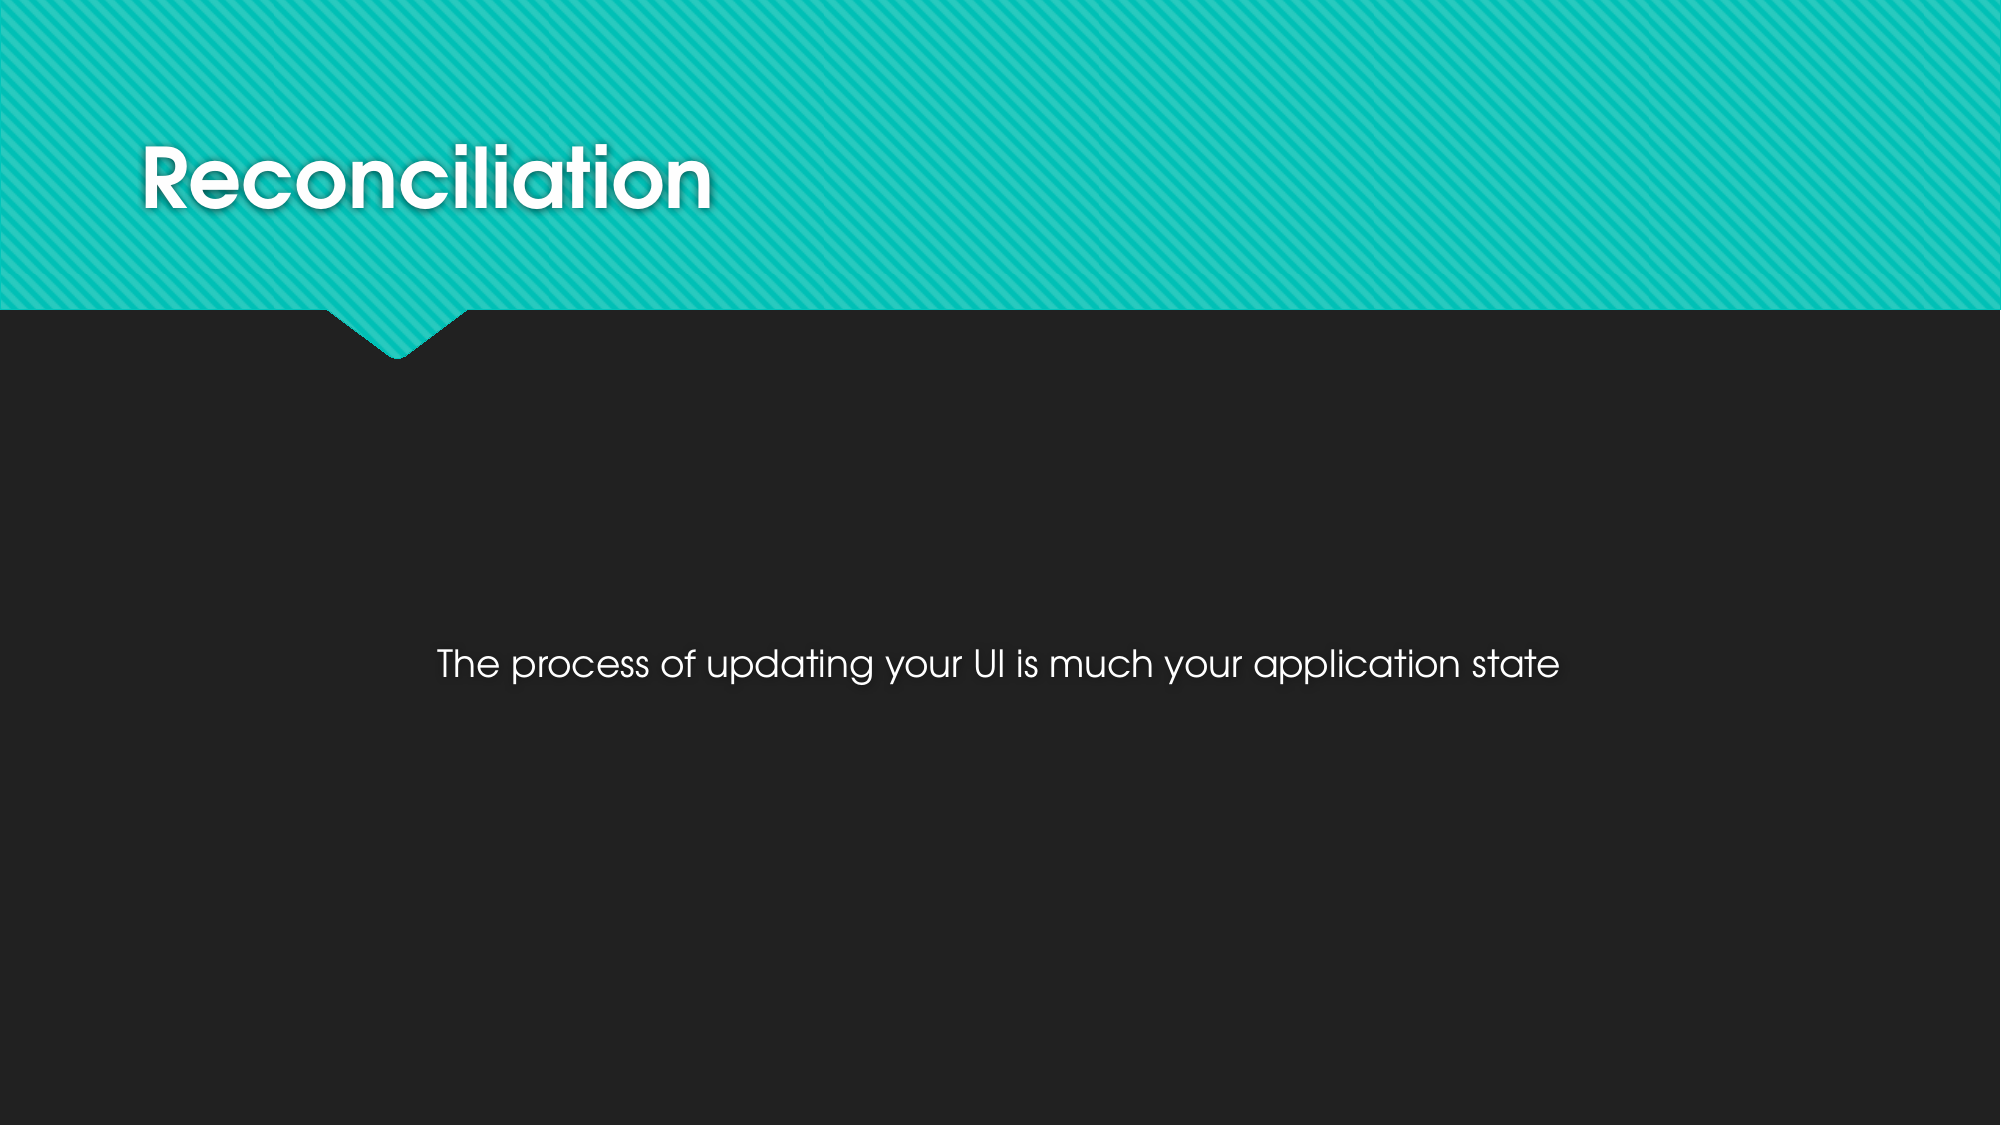

# Reconciliation
The process of updating your UI is much your application state